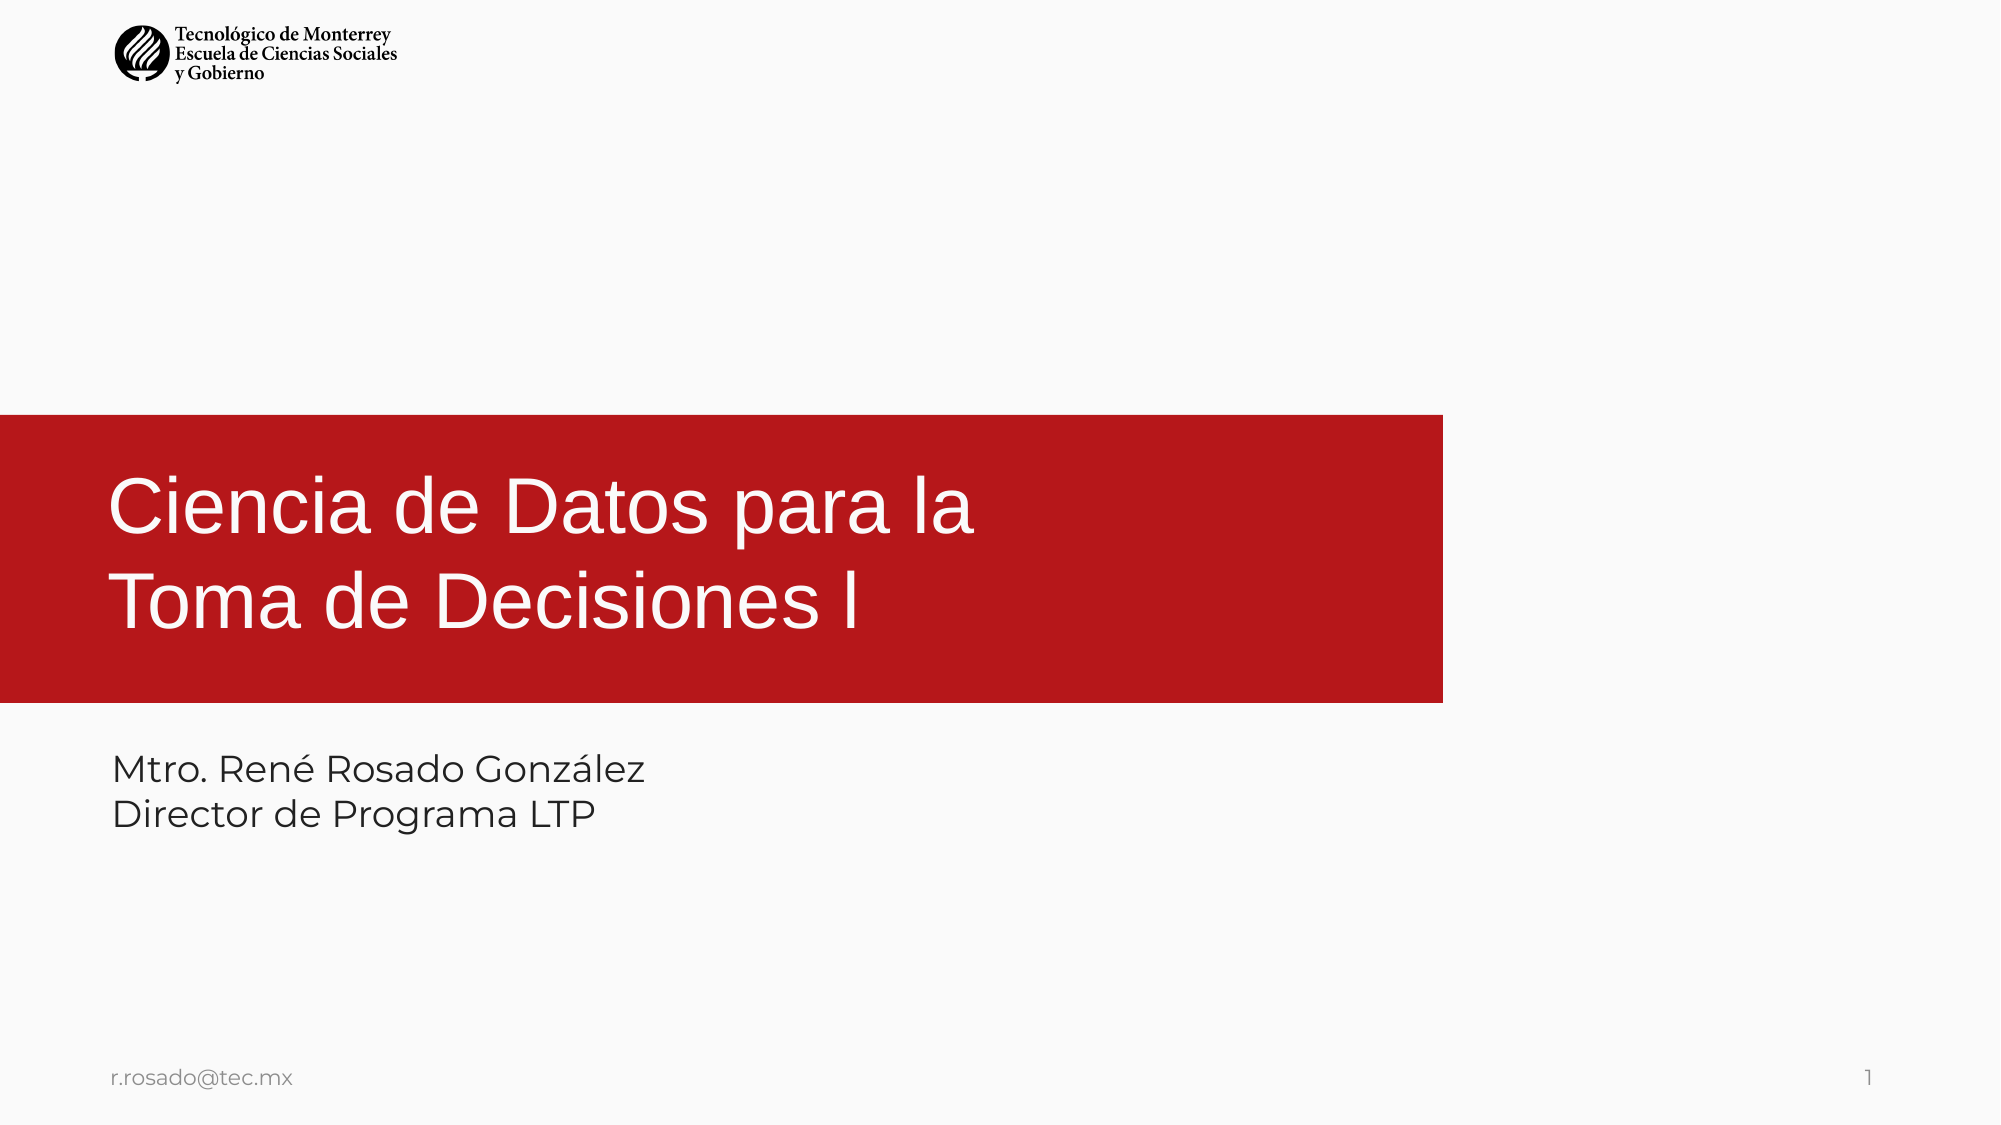

# Ciencia de Datos para la Toma de Decisiones l
Mtro. René Rosado González
Director de Programa LTP
1
r.rosado@tec.mx